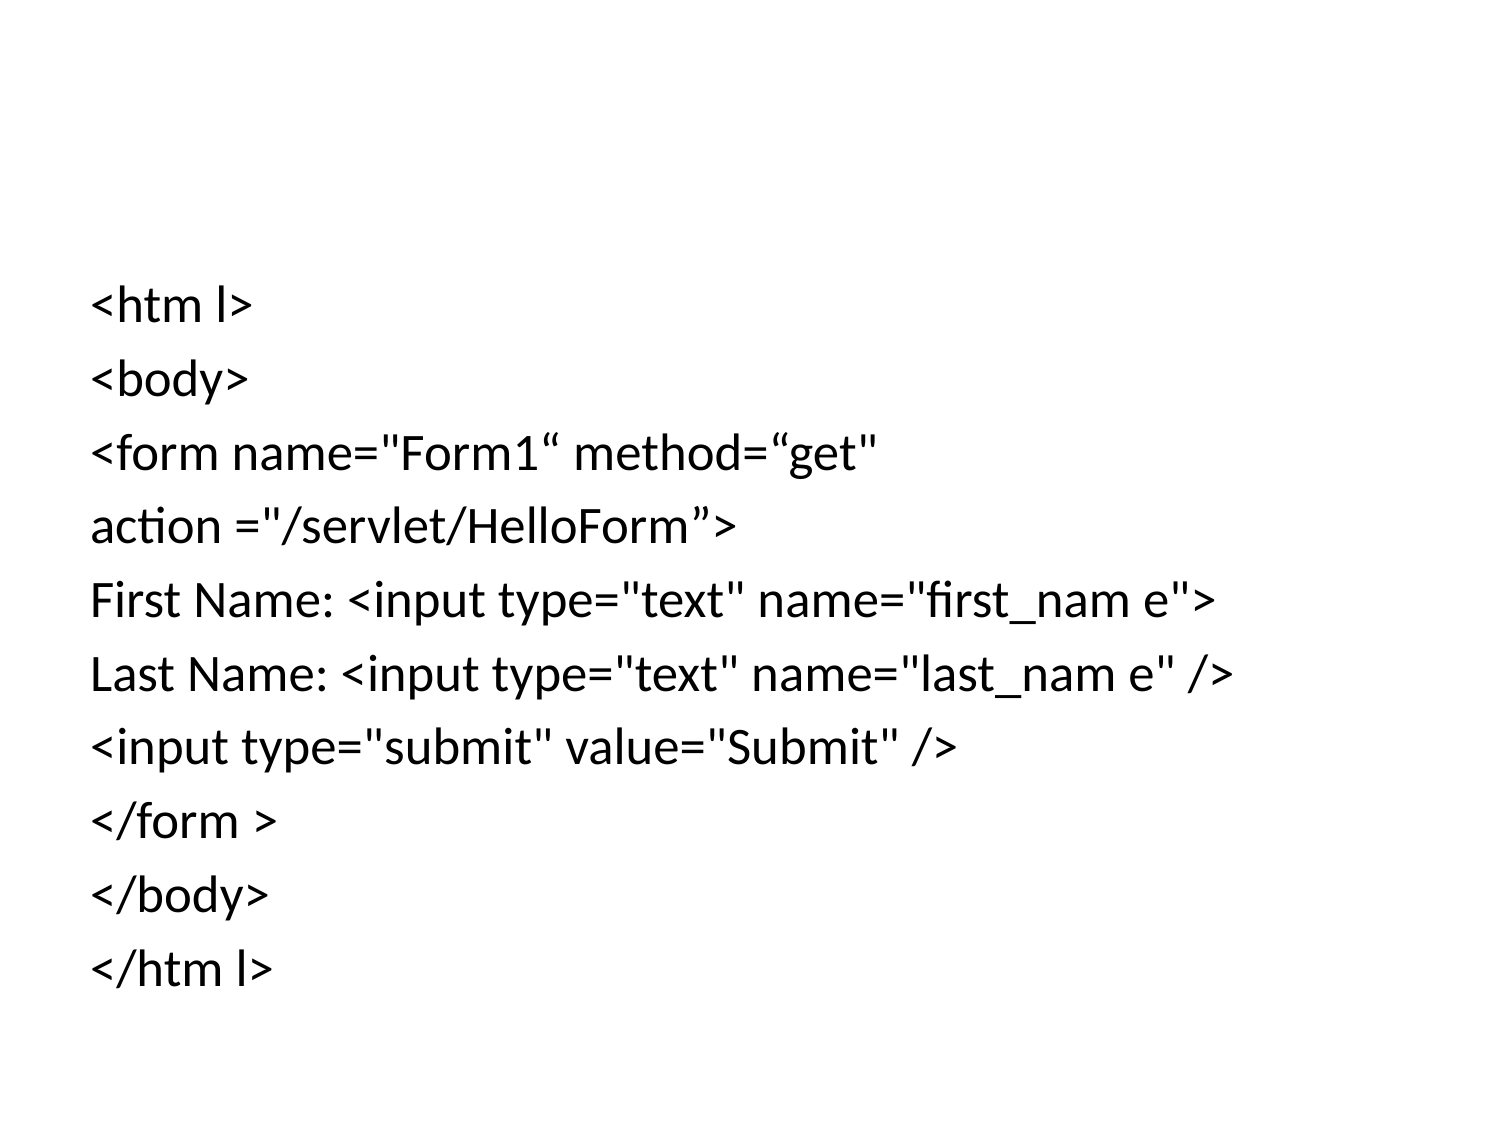

#
<htm l>
<body>
<form name="Form1“ method=“get"
action ="/servlet/HelloForm”>
First Name: <input type="text" name="first_nam e">
Last Name: <input type="text" name="last_nam e" />
<input type="submit" value="Submit" />
</form >
</body>
</htm l>